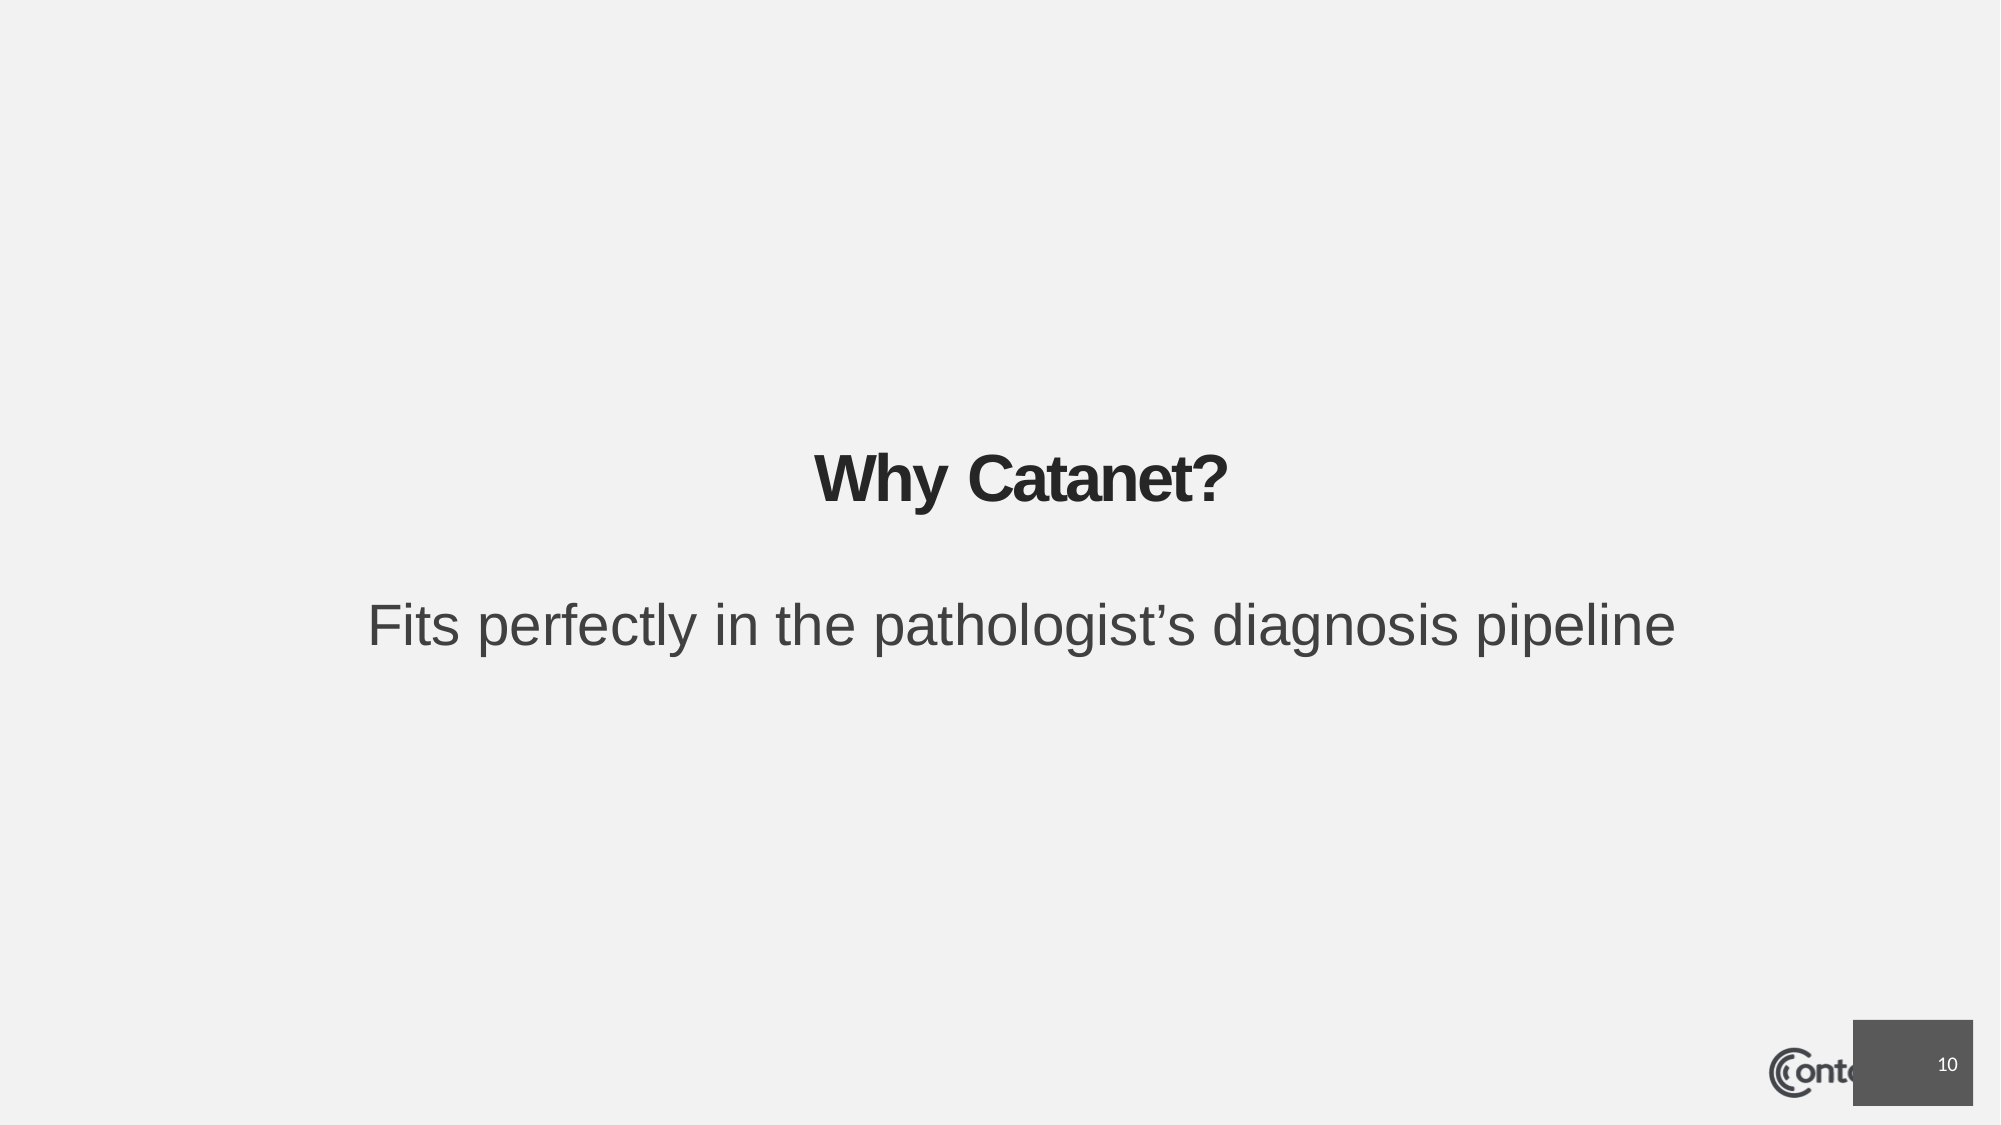

# Why Catanet?
Fits perfectly in the pathologist’s diagnosis pipeline
10